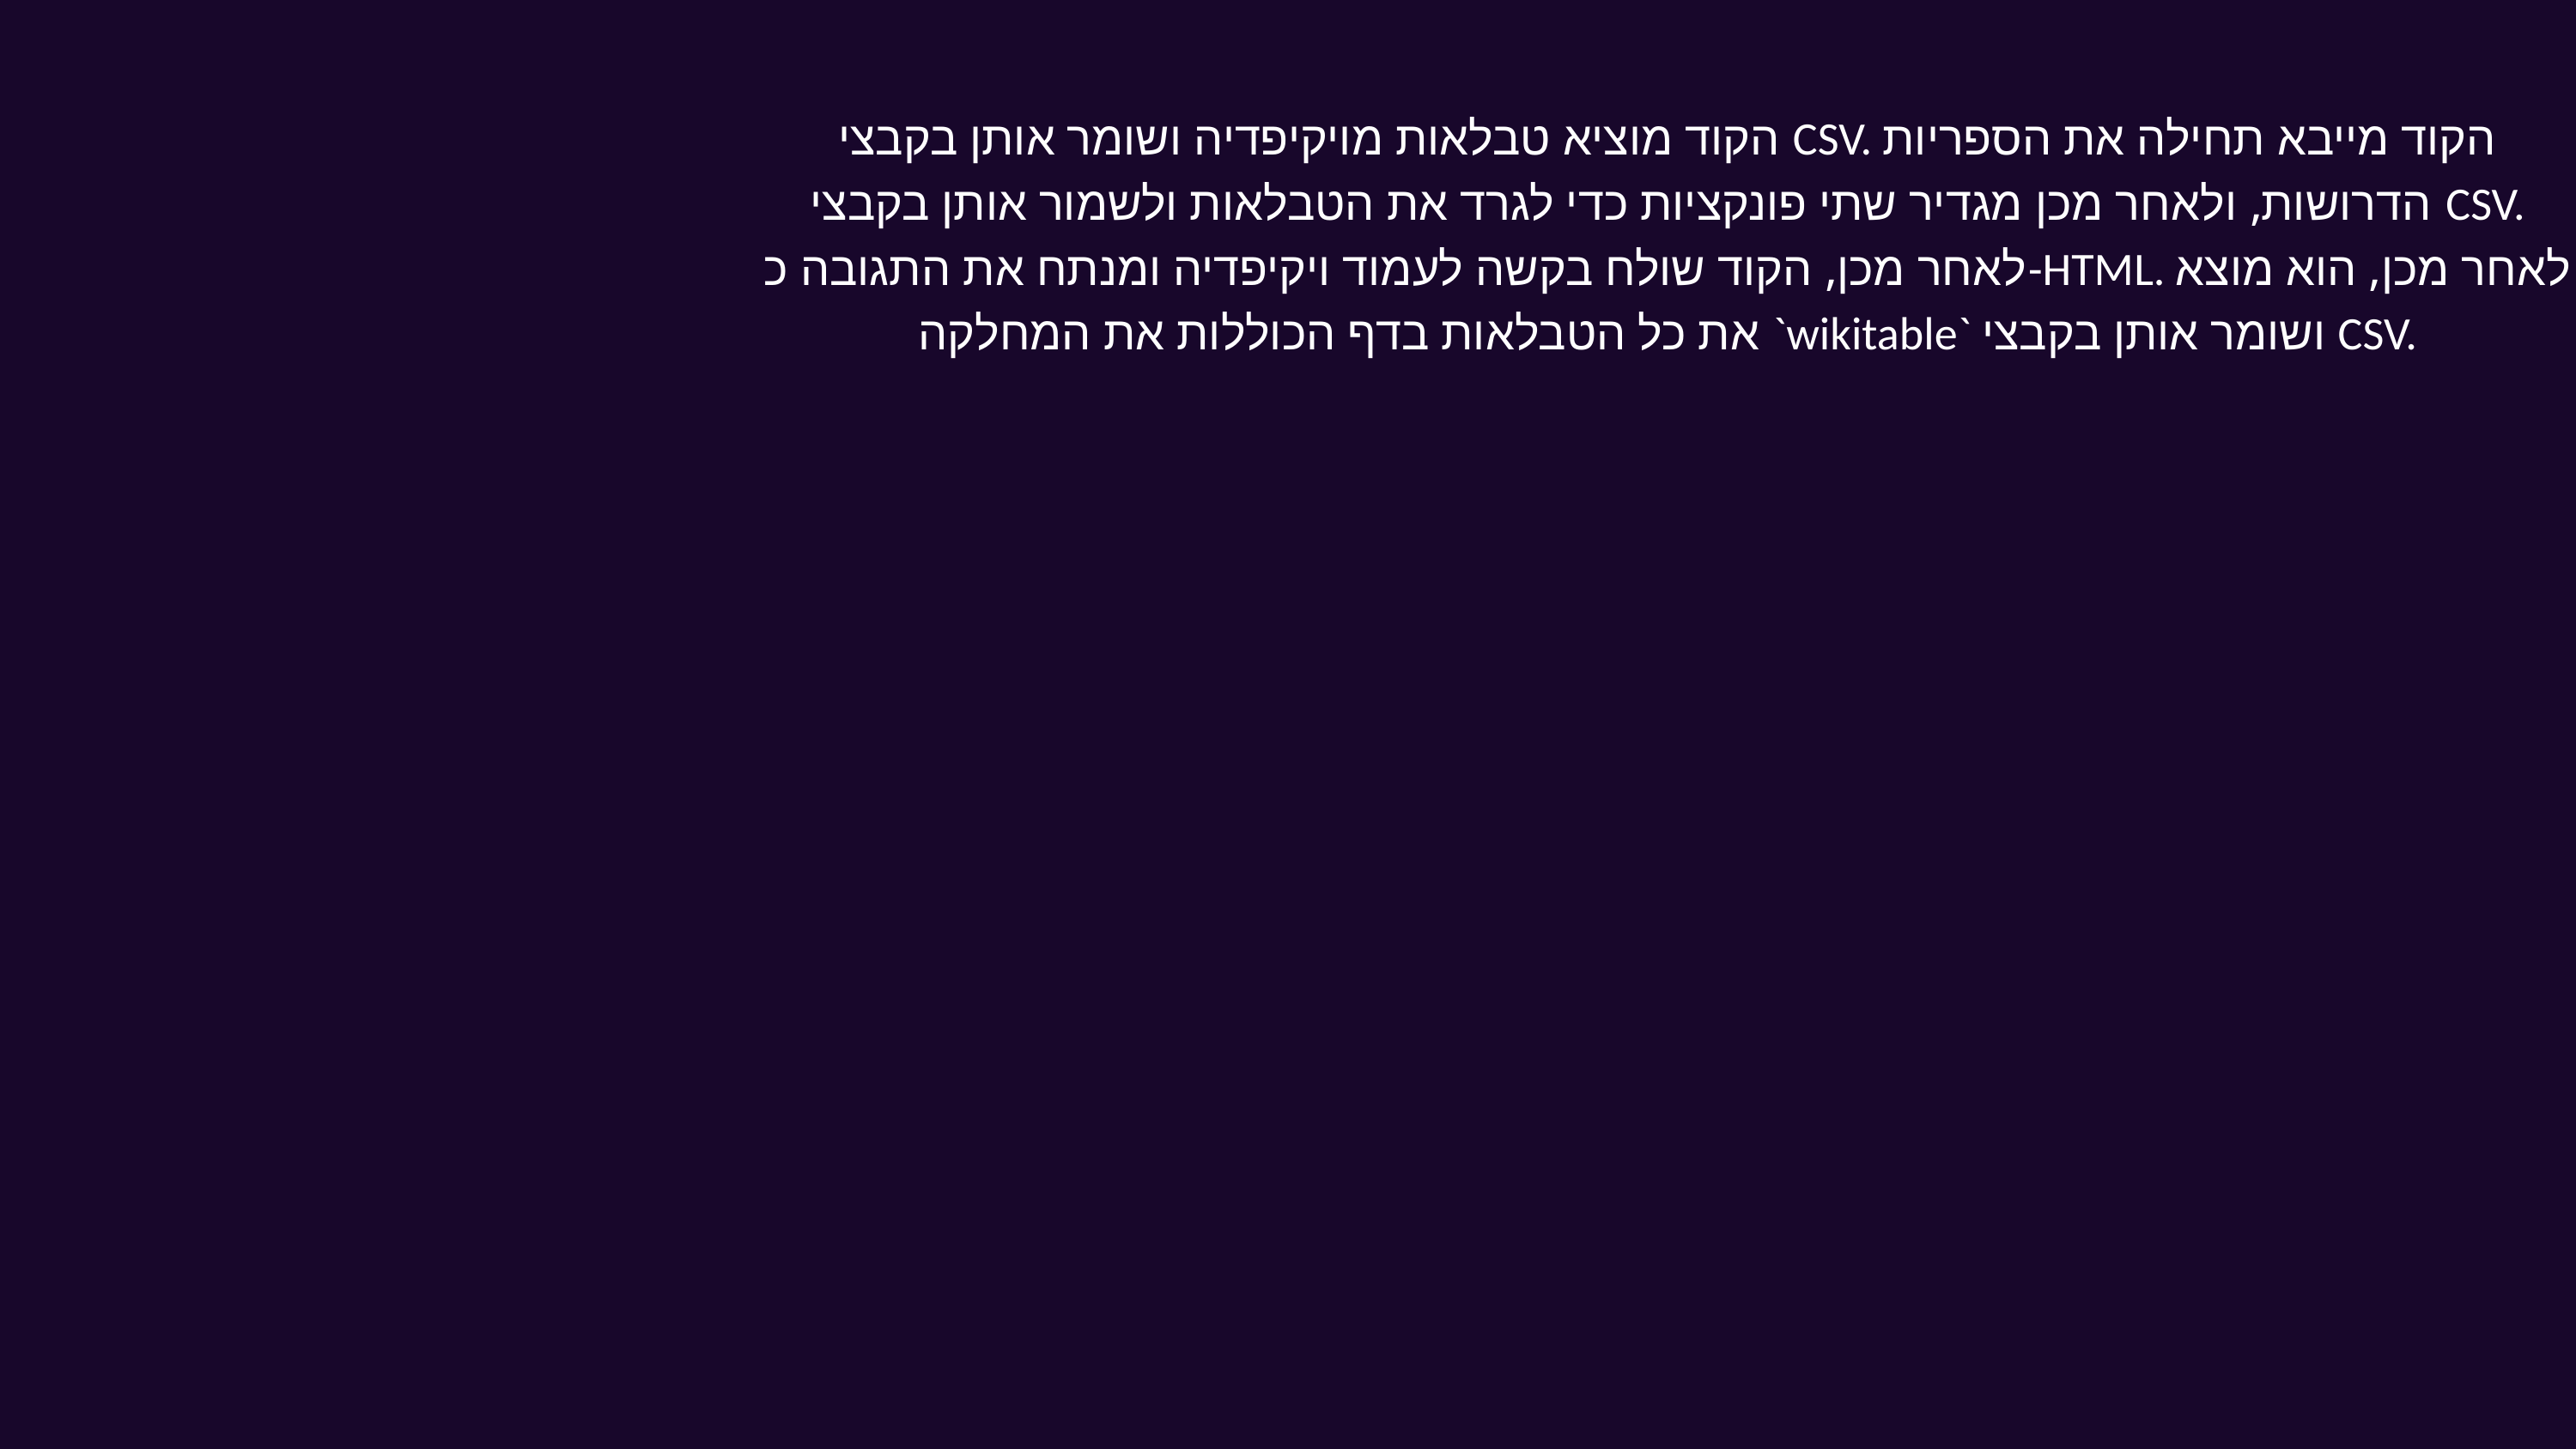

הקוד מוציא טבלאות מויקיפדיה ושומר אותן בקבצי CSV. הקוד מייבא תחילה את הספריות הדרושות, ולאחר מכן מגדיר שתי פונקציות כדי לגרד את הטבלאות ולשמור אותן בקבצי CSV. לאחר מכן, הקוד שולח בקשה לעמוד ויקיפדיה ומנתח את התגובה כ-HTML. לאחר מכן, הוא מוצא את כל הטבלאות בדף הכוללות את המחלקה `wikitable` ושומר אותן בקבצי CSV.